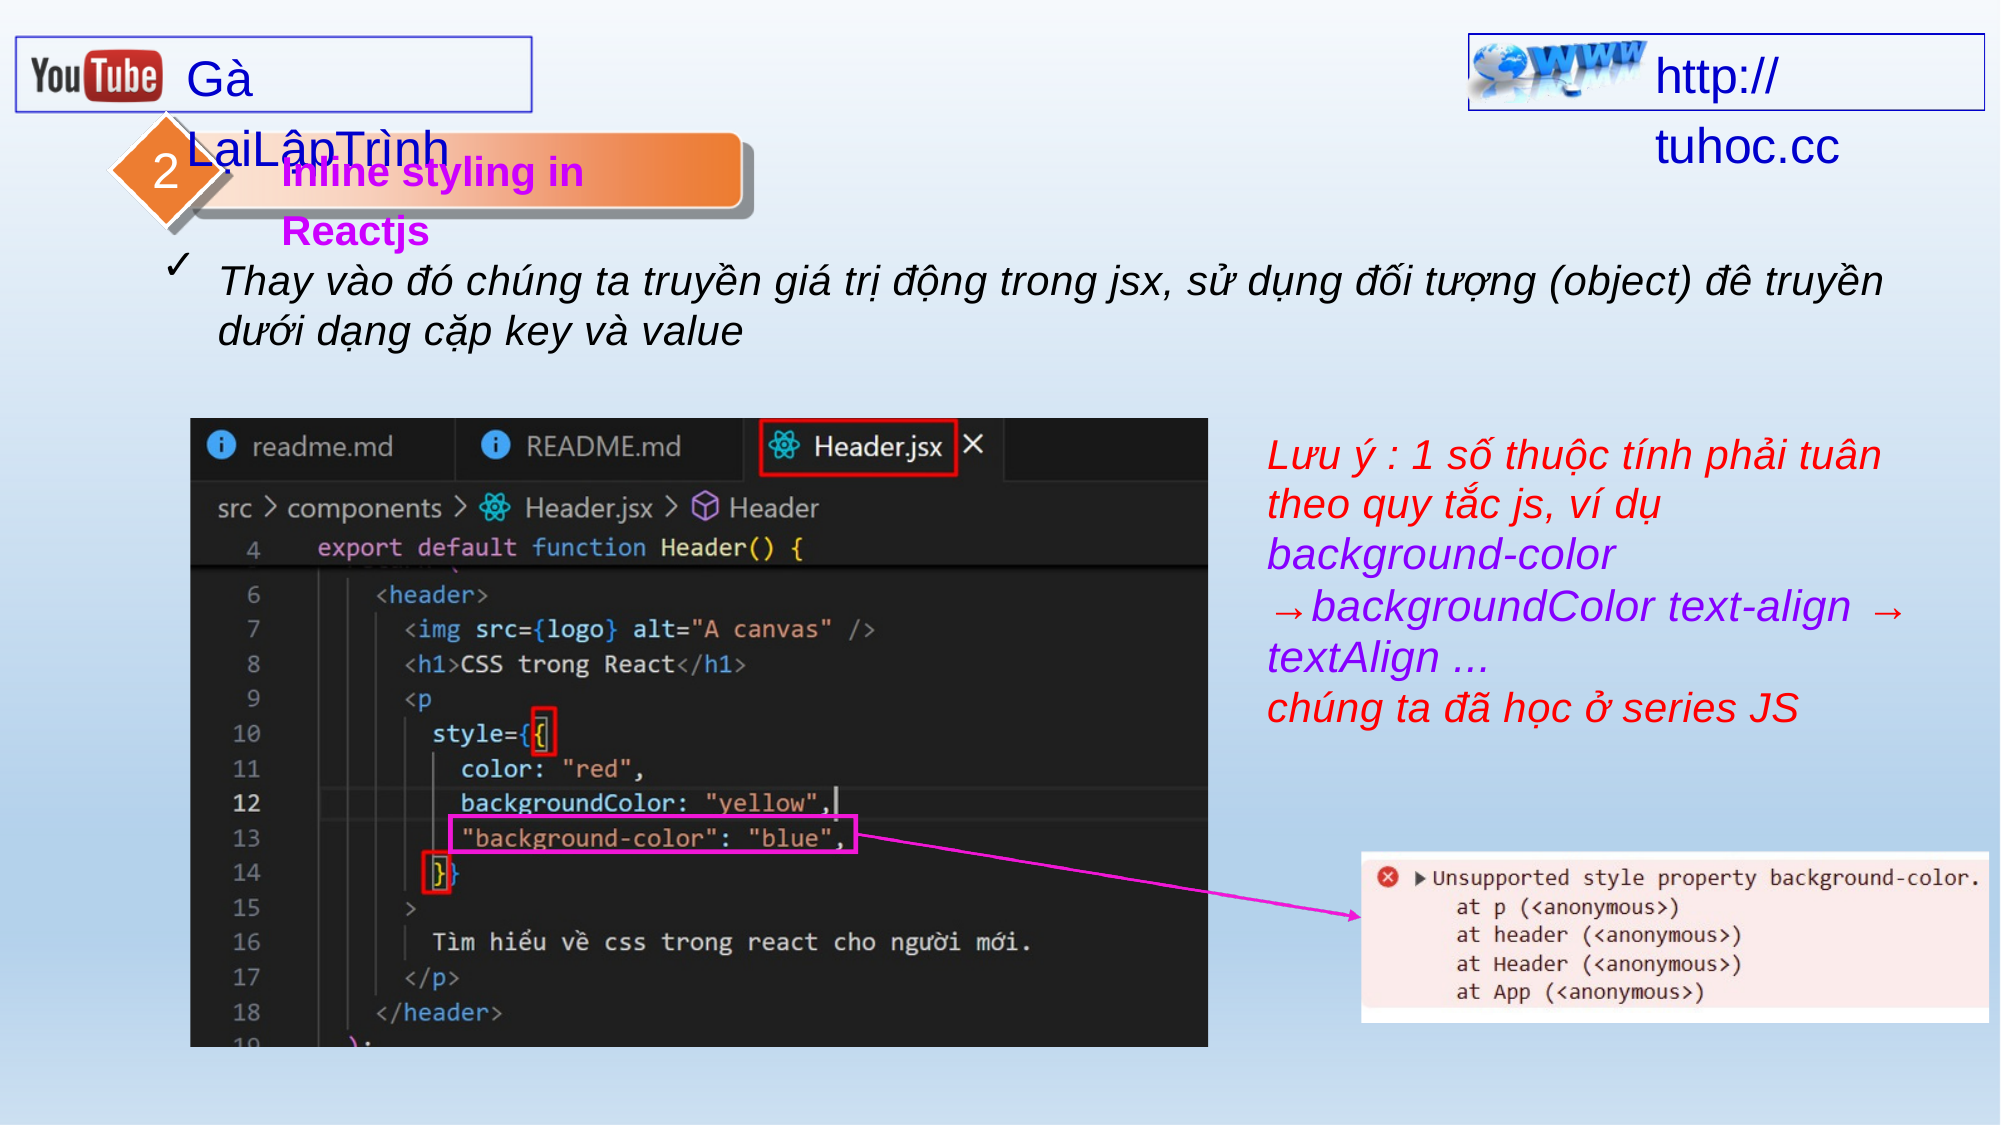

http:// tuhoc.cc

Gà LạiLậpTrình

2
Inline styling in Reactjs

✓
Thay vào đó chúng ta truyền giá trị động trong jsx, sử dụng đối tượng (object) đê truyền dưới dạng cặp key và value

Lưu ý : 1 số thuộc tính phải tuân theo quy tắc js, ví dụ
background-color →backgroundColor text-align → textAlign ...
chúng ta đã học ở series JS